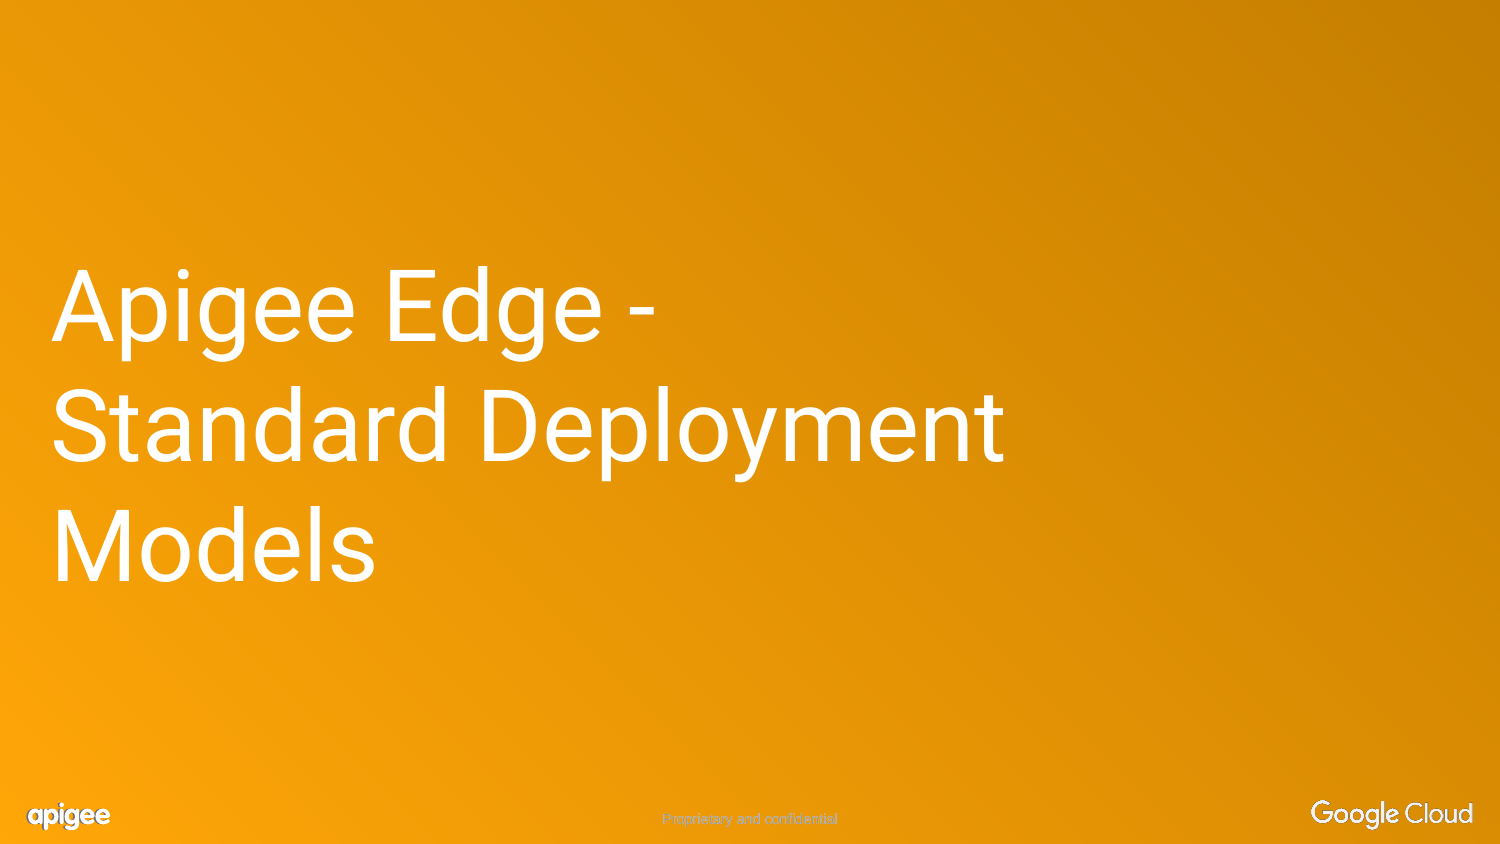

# Apigee Edge - Standard Deployment Models